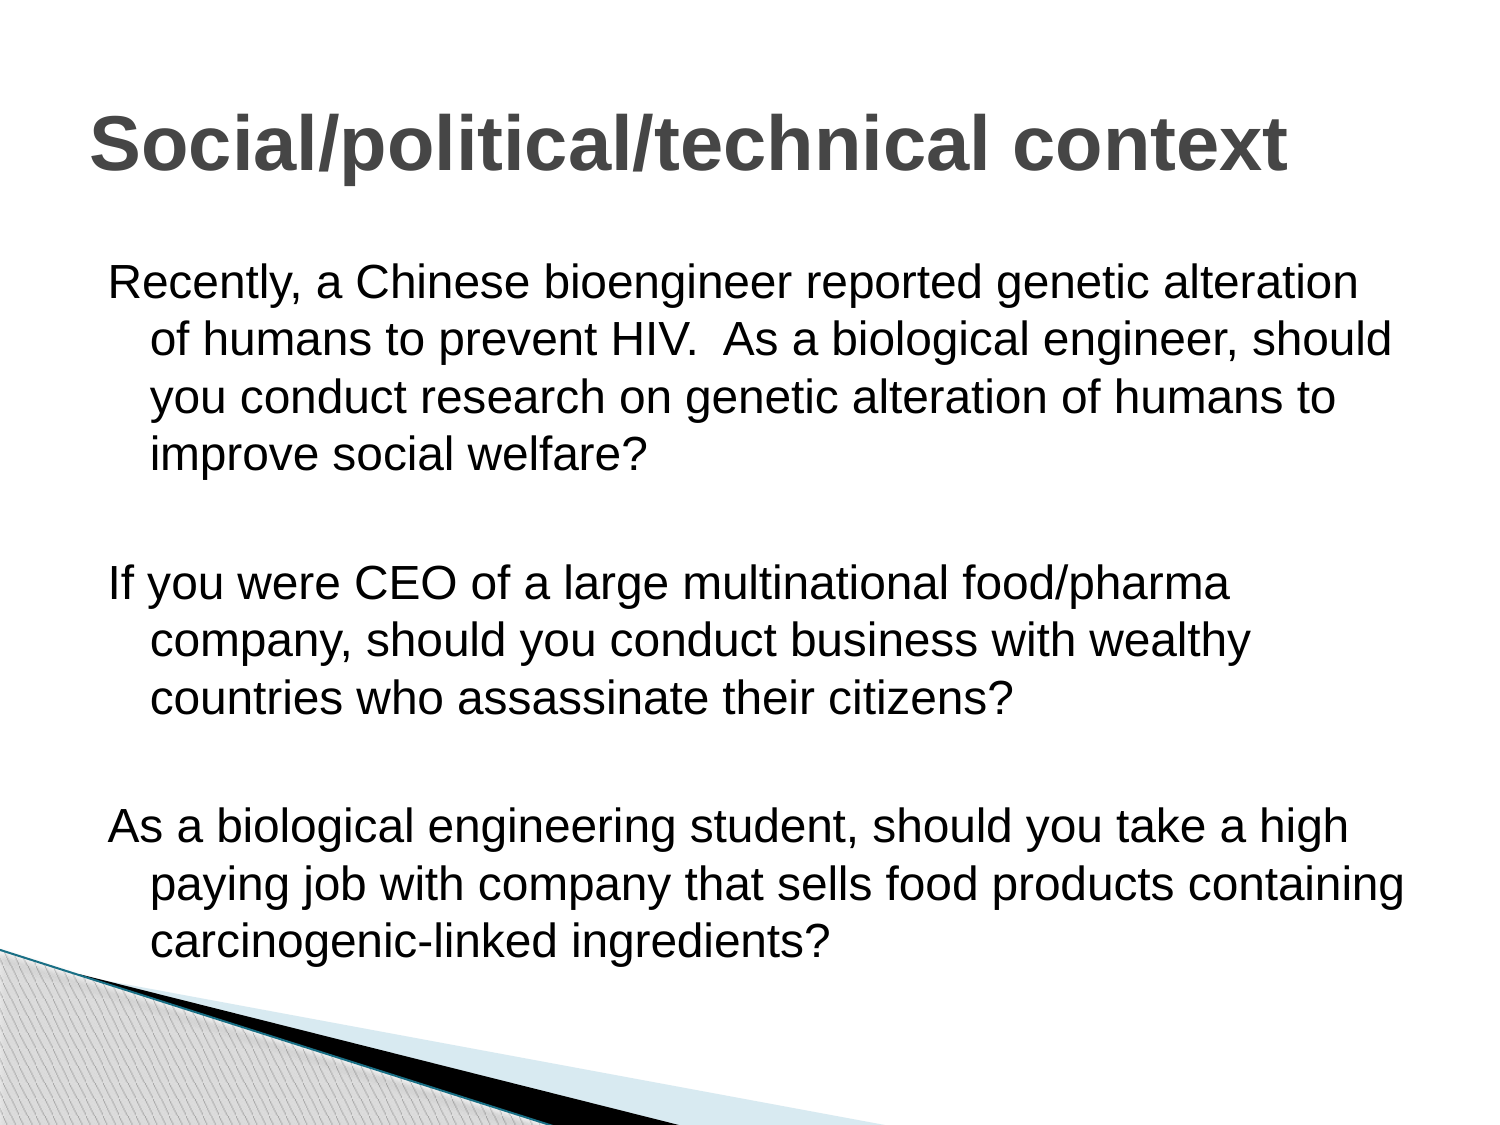

# Social/political/technical context
Recently, a Chinese bioengineer reported genetic alteration of humans to prevent HIV.  As a biological engineer, should you conduct research on genetic alteration of humans to improve social welfare?

If you were CEO of a large multinational food/pharma company, should you conduct business with wealthy countries who assassinate their citizens?

As a biological engineering student, should you take a high paying job with company that sells food products containing carcinogenic-linked ingredients?